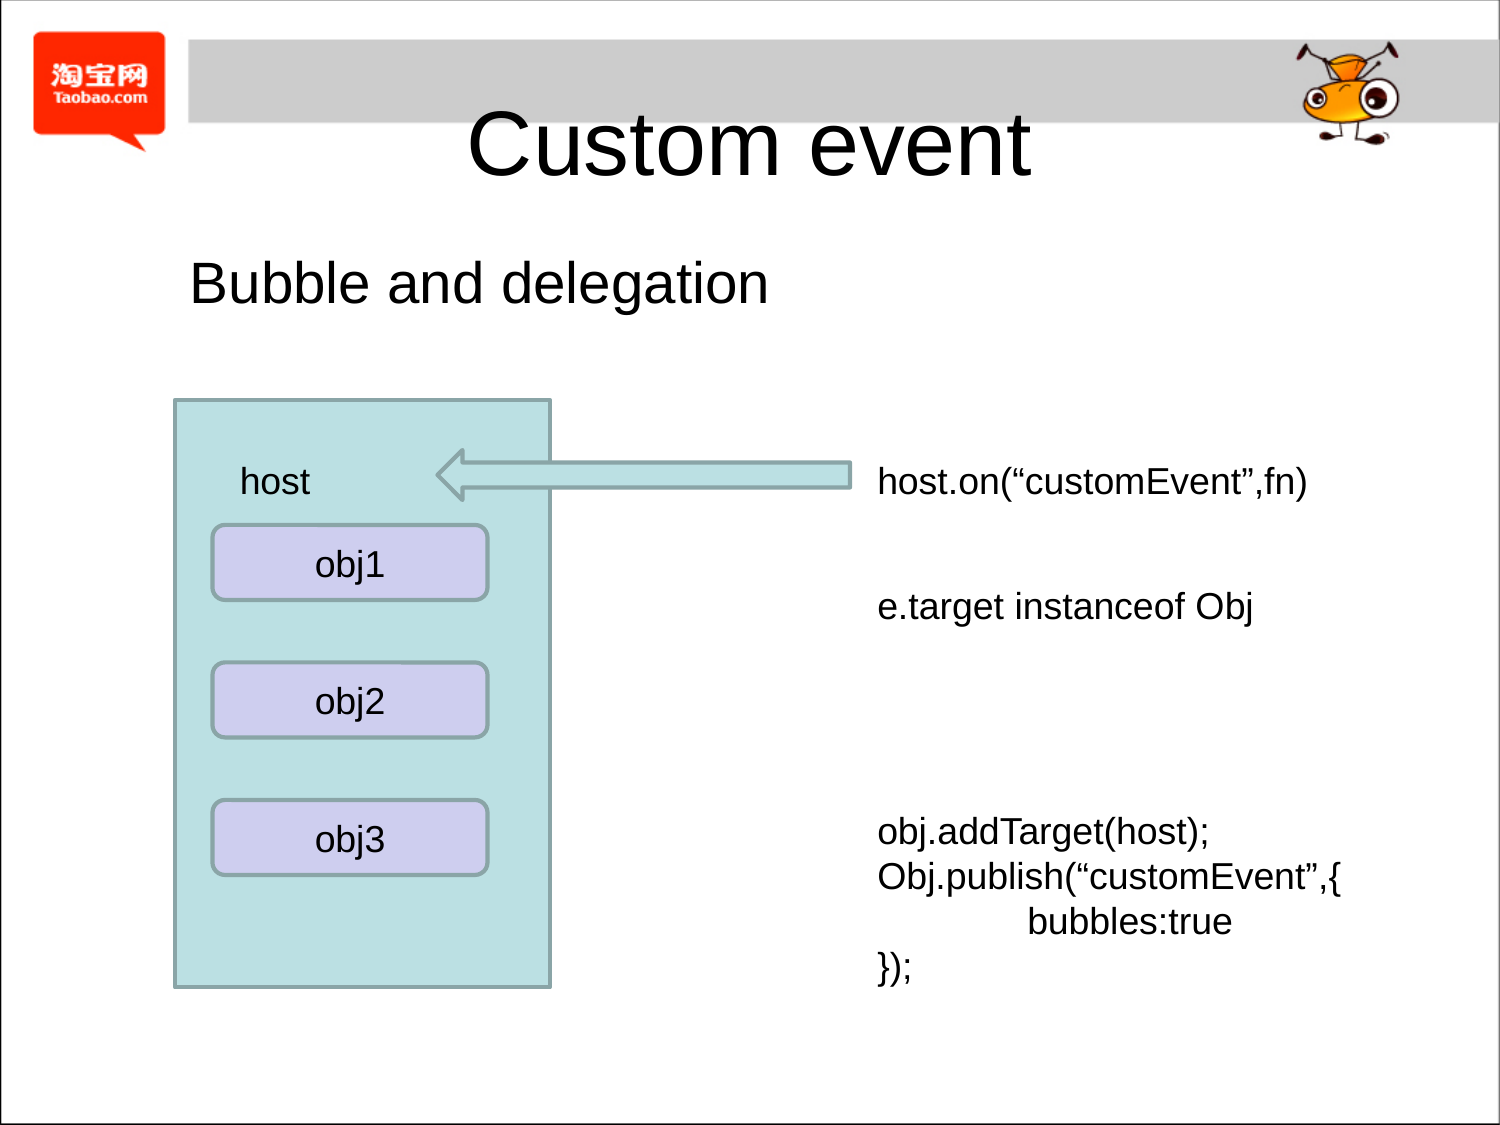

# Custom event
Bubble and delegation

obj1
obj2
obj3
host

host.on(“customEvent”,fn)
e.target instanceof Obj
obj.addTarget(host);
Obj.publish(“customEvent”,{
	bubbles:true
});